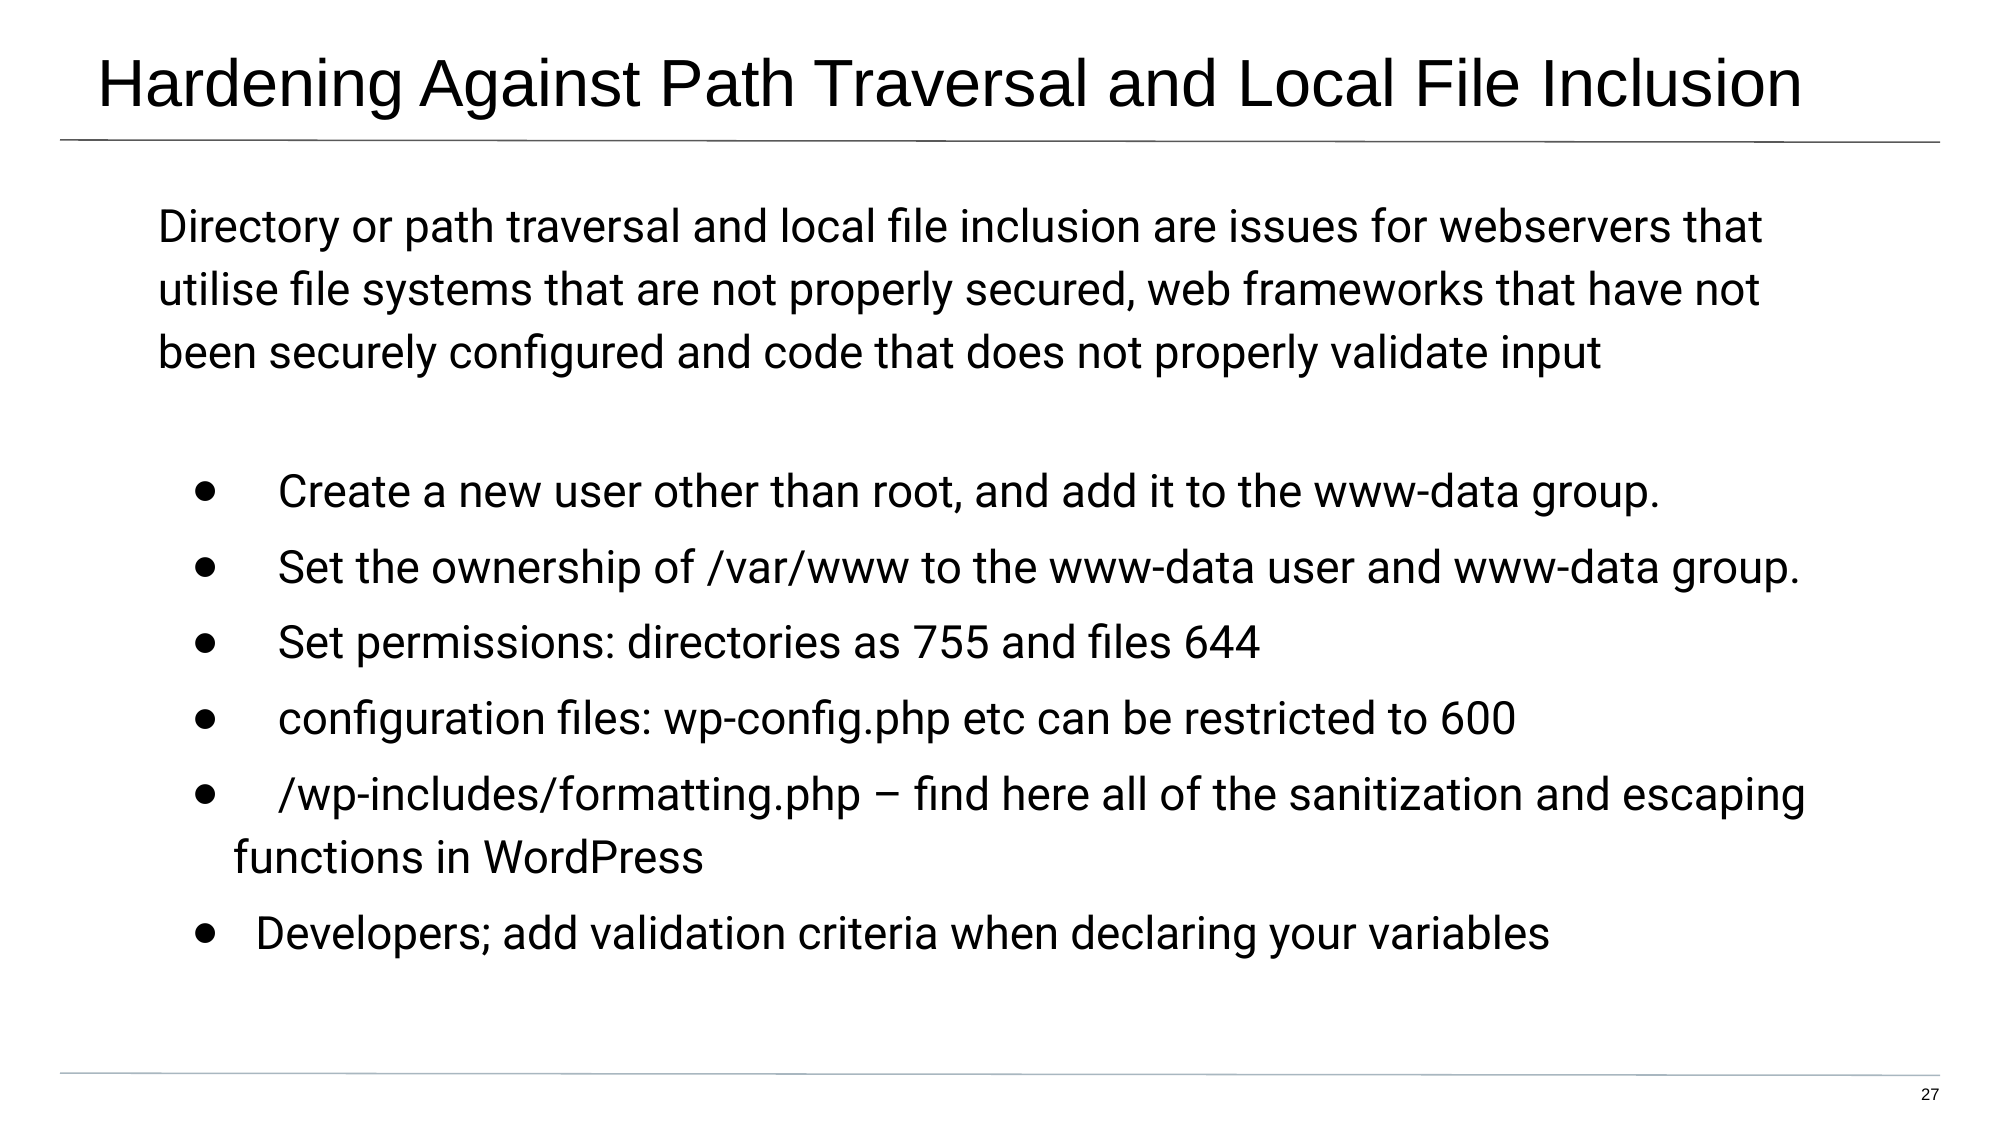

# Hardening Against Path Traversal and Local File Inclusion
Directory or path traversal and local file inclusion are issues for webservers that utilise file systems that are not properly secured, web frameworks that have not been securely configured and code that does not properly validate input

    Create a new user other than root, and add it to the www-data group.
    Set the ownership of /var/www to the www-data user and www-data group.
    Set permissions: directories as 755 and files 644
    configuration files: wp-config.php etc can be restricted to 600
    /wp-includes/formatting.php – find here all of the sanitization and escaping functions in WordPress
  Developers; add validation criteria when declaring your variables

27